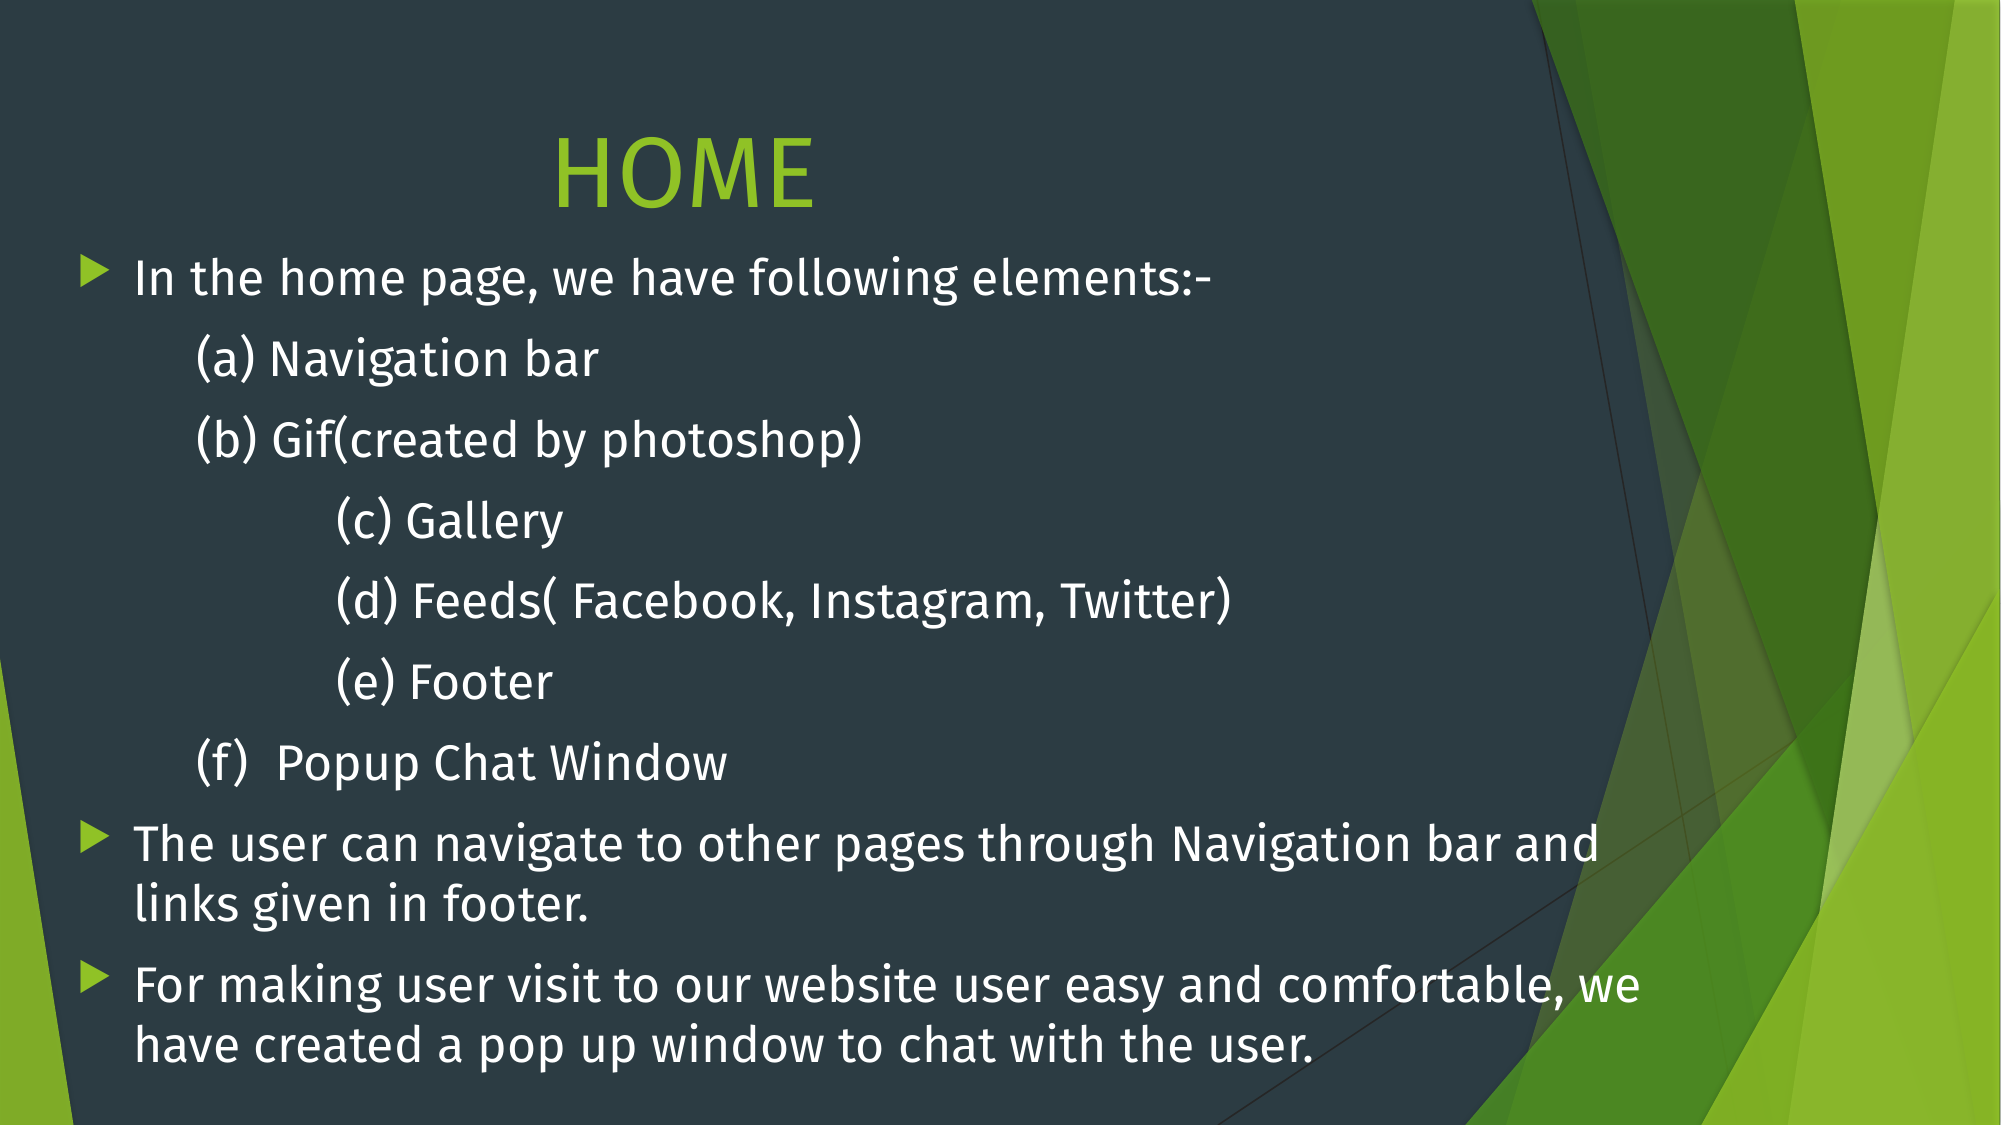

# HOME
In the home page, we have following elements:-
         (a) Navigation bar
         (b) Gif(created by photoshop)
 		    (c) Gallery
		    (d) Feeds( Facebook, Instagram, Twitter)
		    (e) Footer
         (f)  Popup Chat Window
The user can navigate to other pages through Navigation bar and links given in footer.
For making user visit to our website user easy and comfortable, we have created a pop up window to chat with the user.